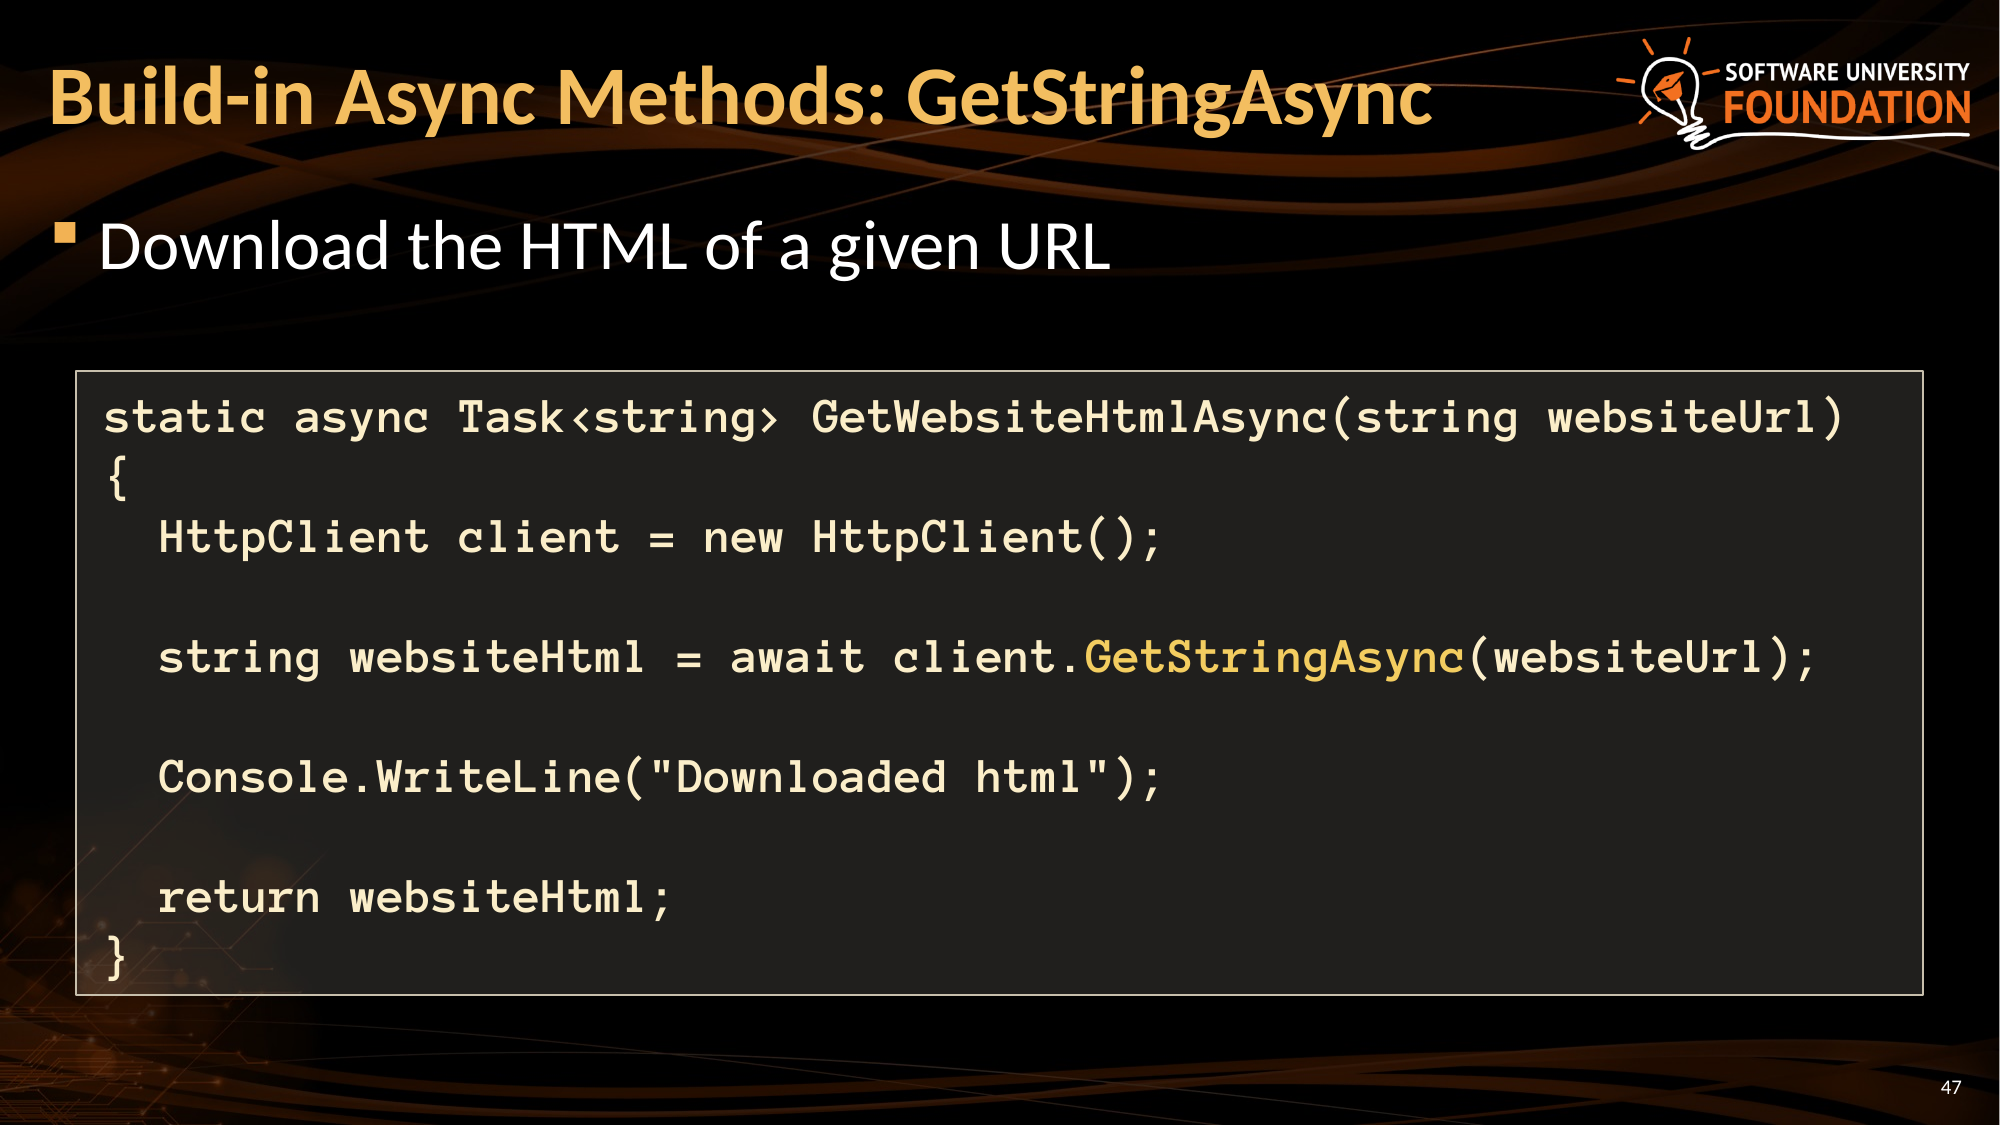

# Build-in Async Methods: GetStringAsync
Download the HTML of a given URL
static async Task<string> GetWebsiteHtmlAsync(string websiteUrl)
{
  HttpClient client = new HttpClient();

  string websiteHtml = await client.GetStringAsync(websiteUrl);

  Console.WriteLine("Downloaded html");

  return websiteHtml;
}
47